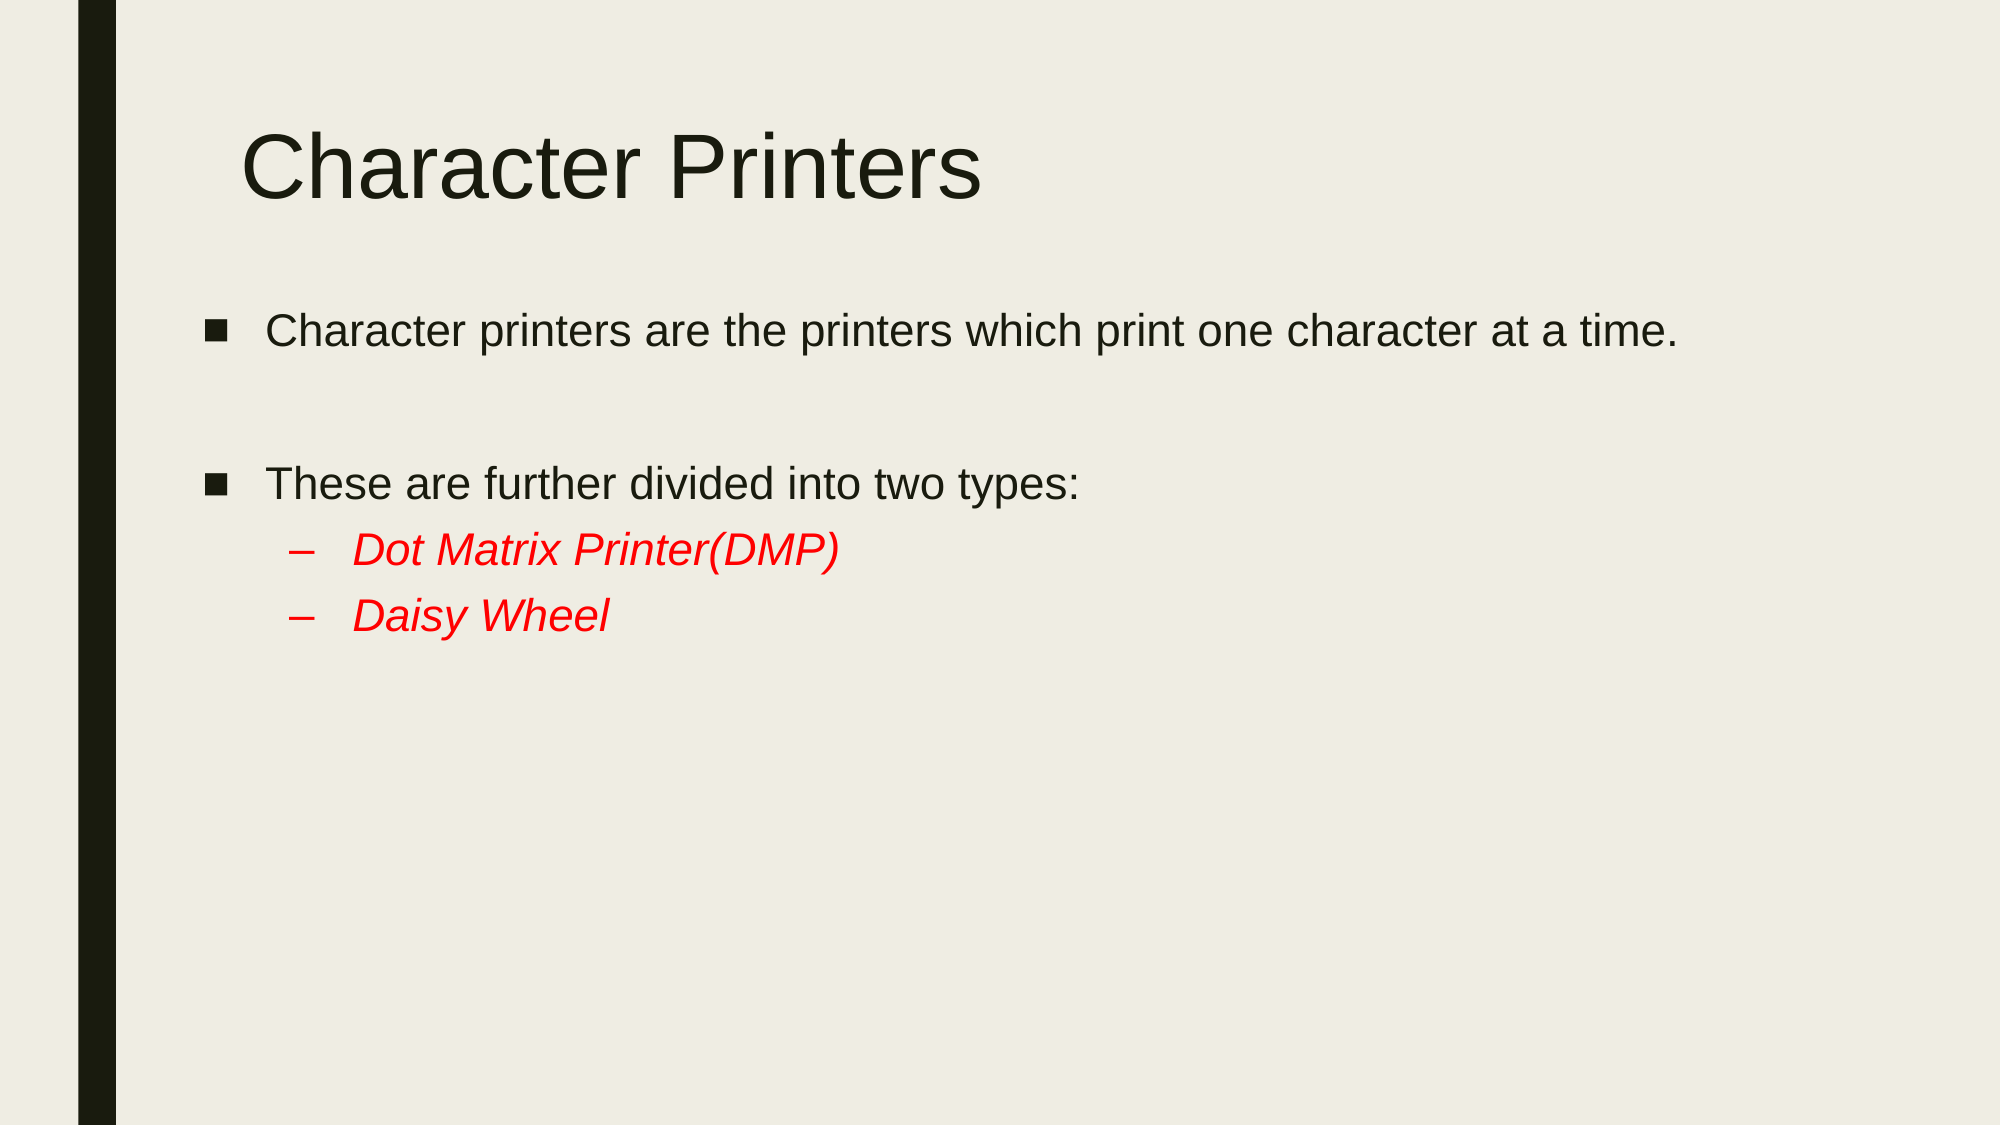

# Character Printers
Character printers are the printers which print one character at a time.

These are further divided into two types:
Dot Matrix Printer(DMP)
Daisy Wheel